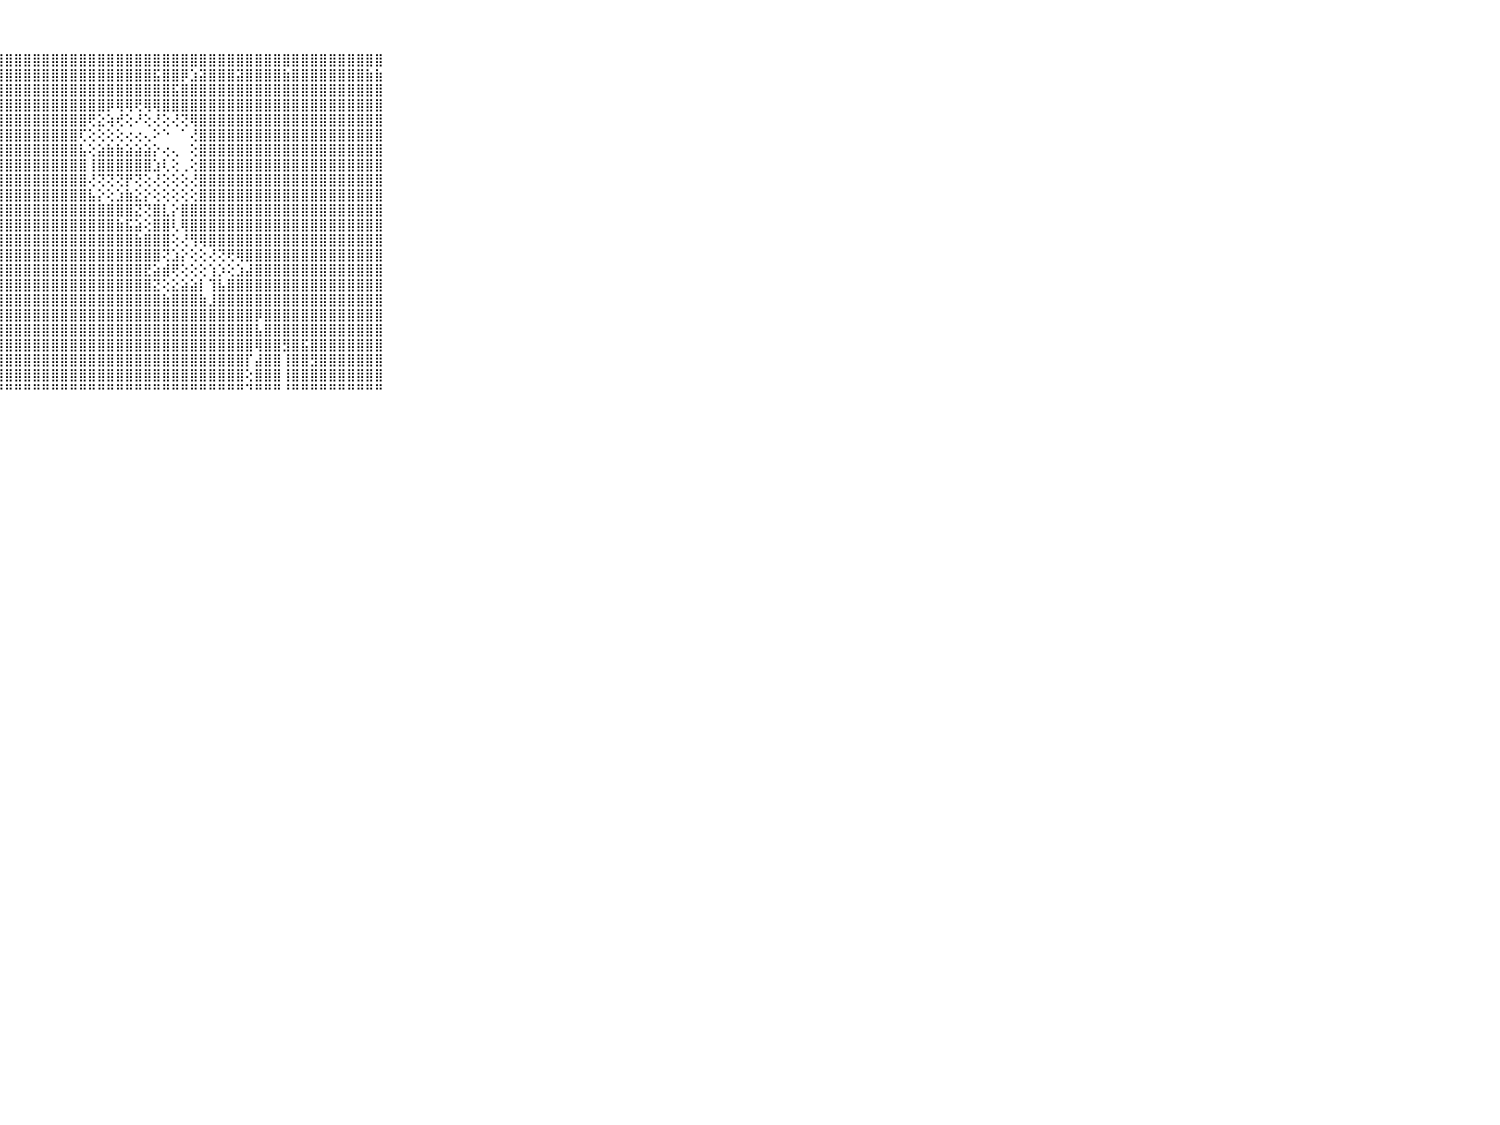

⠀⠀⠀⠀⠀⠀⠀⠀⠀⠀⠀⢸⡿⢿⢹⣿⣿⣿⣽⣿⣿⣿⣿⣿⣿⣿⣿⣿⣿⣿⣿⣿⣿⣿⣿⣿⣿⣿⣿⣿⣿⣿⣿⣿⣿⣿⣿⣿⣿⣿⣿⣿⣿⣿⣿⣿⣿⣿⣿⣿⣿⣿⣿⣿⣿⣿⣿⣿⣿⠀⠀⠀⠀⠀⠀⠀⠀⠀⠀⠀⠀
⠀⠀⠀⠀⠀⠀⠀⠀⠀⠀⠀⣸⣯⣽⣽⣿⣿⣿⣿⣿⣿⣿⣿⣿⣿⣿⣿⣿⣿⣿⣿⣿⣿⣿⣿⣿⣿⣿⣿⣿⣿⣿⣿⣿⣯⣿⣿⡿⣱⣽⣿⣿⣿⣽⣿⣿⣿⣿⣷⣿⣿⣿⣿⣿⣿⣿⣿⣷⣷⠀⠀⠀⠀⠀⠀⠀⠀⠀⠀⠀⠀
⠀⠀⠀⠀⠀⠀⠀⠀⠀⠀⠀⢸⣿⣿⣿⣿⣿⣿⣿⣿⣿⣿⣿⣿⣿⣿⣿⣿⣿⣿⣿⣿⣿⣿⣿⣿⣿⣿⣿⣿⣿⣿⣿⣿⣿⣿⣯⣿⣿⣿⣿⣿⣿⣿⣿⣿⣿⣿⣿⣿⣿⣿⣿⣿⣿⣿⣿⣿⣿⠀⠀⠀⠀⠀⠀⠀⠀⠀⠀⠀⠀
⠀⠀⠀⠀⠀⠀⠀⠀⠀⠀⠀⢸⣿⣿⣿⣿⣿⣿⣿⣿⣿⣿⣿⣿⣿⣿⣿⣿⣿⣿⣿⣿⣿⣿⣿⣿⣿⣿⣿⡿⢿⢿⢟⢿⢿⣿⣿⣿⣿⣿⣿⣿⣿⣿⣿⣿⣿⣿⣿⣿⣿⣿⣿⣿⣿⣿⣿⣿⣿⠀⠀⠀⠀⠀⠀⠀⠀⠀⠀⠀⠀
⠀⠀⠀⠀⠀⠀⠀⠀⠀⠀⠀⢹⣿⣿⣿⣿⣿⣿⣿⣿⣿⣿⣿⣿⣿⣿⣿⣿⣿⣿⣿⣿⣿⣿⣿⣿⣿⢟⣕⢵⢞⢕⠜⢕⢜⢕⢜⢝⢿⣿⣿⣿⣿⣿⣿⣿⣿⣿⣿⣿⣿⣿⣿⣿⣿⣿⣿⣿⣿⠀⠀⠀⠀⠀⠀⠀⠀⠀⠀⠀⠀
⠀⠀⠀⠀⠀⠀⠀⠀⠀⠀⠀⣿⣿⣿⣿⣿⣿⣿⣿⣿⣿⣿⣿⣿⣿⣿⣿⣿⣿⣿⣿⣿⣿⣿⣿⣿⢏⢕⢕⢕⢕⢔⢔⢄⠕⠑⠀⠁⢜⣿⣿⣿⣿⣿⣿⣿⣿⣿⣿⣿⣿⣿⣿⣿⣿⣿⣿⣿⣿⠀⠀⠀⠀⠀⠀⠀⠀⠀⠀⠀⠀
⠀⠀⠀⠀⠀⠀⠀⠀⠀⠀⠀⣿⣿⣿⣿⣿⣿⣿⣿⣿⣿⣿⣿⣿⣿⣿⣿⣿⣿⣿⣿⣿⣿⣿⣿⣿⣧⢕⣵⣷⣷⣵⣵⣵⡕⢔⢄⠀⢕⣿⣿⣿⣿⣿⣿⣿⣿⣿⣿⣿⣿⣿⣿⣿⣿⣿⣿⣿⣿⠀⠀⠀⠀⠀⠀⠀⠀⠀⠀⠀⠀
⠀⠀⠀⠀⠀⠀⠀⠀⠀⠀⠀⣿⣿⣿⣿⣿⣿⣿⣿⣿⣿⣿⣿⣿⣿⣿⣿⣿⣿⣿⣿⣿⣿⣿⣿⣿⣿⢸⣿⣿⣿⣿⣿⣿⣱⢇⢕⢀⢕⣿⣿⣿⣿⣿⣿⣿⣿⣿⣿⣿⣿⣿⣿⣿⣿⣿⣿⣿⣿⠀⠀⠀⠀⠀⠀⠀⠀⠀⠀⠀⠀
⠀⠀⠀⠀⠀⠀⠀⠀⠀⠀⠀⢹⣿⣿⣿⣿⣿⣿⣿⣿⣿⣿⣿⣿⣿⣿⣿⣿⣿⣿⣿⣿⣿⣿⣿⣿⣿⢜⢝⢝⢝⡟⢝⢕⢜⢕⢕⢕⢜⣿⣿⣿⣿⣿⣿⣿⣿⣿⣿⣿⣿⣿⣿⣿⣿⣿⣿⣿⣿⠀⠀⠀⠀⠀⠀⠀⠀⠀⠀⠀⠀
⠀⠀⠀⠀⠀⠀⠀⠀⠀⠀⠀⢸⣿⣿⣿⣿⣿⣿⣿⣿⣿⣿⣿⣿⣿⣿⣿⣿⣿⣿⣿⣿⣿⣿⣿⣿⣿⣧⡕⢕⣱⣷⣕⡕⢕⢕⢕⢕⢕⣿⣿⣿⣿⣿⣿⣿⣿⣿⣿⣿⣿⣿⣿⣿⣿⣿⣿⣿⣿⠀⠀⠀⠀⠀⠀⠀⠀⠀⠀⠀⠀
⠀⠀⠀⠀⠀⠀⠀⠀⠀⠀⠀⢸⣿⣽⣿⣿⣿⣿⣿⣿⣿⣿⣿⣿⣿⣿⣿⣿⣿⣿⣿⣿⣿⣿⣿⣿⣿⣿⣿⣿⣿⣿⣝⢝⣿⣇⡕⣿⣿⣿⣿⣿⣿⣿⣿⣿⣿⣿⣿⣿⣿⣿⣿⣿⣿⣿⣿⣿⣿⠀⠀⠀⠀⠀⠀⠀⠀⠀⠀⠀⠀
⠀⠀⠀⠀⠀⠀⠀⠀⠀⠀⠀⢸⣿⣿⣿⣿⣿⣿⣿⣿⣿⣿⣿⣿⣿⣿⣿⣿⣿⣿⣿⣿⣿⣿⣿⣿⣿⣿⣿⣿⣷⣯⣵⢕⣿⣿⢇⢿⣿⣿⣿⣿⣿⣿⣿⣿⣿⣿⣿⣿⣿⣿⣿⣿⣿⣿⣿⣿⣿⠀⠀⠀⠀⠀⠀⠀⠀⠀⠀⠀⠀
⠀⠀⠀⠀⠀⠀⠀⠀⠀⠀⠀⢸⣷⣿⣿⣿⣿⣿⣿⣿⣿⣿⣿⣿⣿⣿⣿⣿⣿⣿⣿⣿⣿⣿⣿⣿⣿⣿⣿⣿⣿⣿⣷⣿⣿⣿⢕⢜⢻⢿⣿⣿⣿⣿⣿⣿⣿⣿⣿⣿⣿⣿⣿⣿⣿⣿⣿⣿⣿⠀⠀⠀⠀⠀⠀⠀⠀⠀⠀⠀⠀
⠀⠀⠀⠀⠀⠀⠀⠀⠀⠀⠀⢸⣿⣿⣿⣿⣿⣿⣿⣿⣿⣿⣿⣿⣿⣿⣿⣿⣿⣿⣿⣿⣿⣿⣿⣿⣿⣿⣿⣿⣿⣿⣿⣿⣿⢝⣱⡕⢕⢕⢜⢝⢟⢿⣿⣿⣿⣿⣿⣿⣿⣿⣿⣿⣿⣿⣿⣿⣿⠀⠀⠀⠀⠀⠀⠀⠀⠀⠀⠀⠀
⠀⠀⠀⠀⠀⠀⠀⠀⠀⠀⠀⣿⣿⣿⣿⣿⣿⣿⣿⣿⣿⣿⣿⣿⣿⣿⣿⣿⣿⣿⣿⣿⣿⣿⣿⣿⣿⣿⣿⣿⣿⣿⣿⣟⣵⣾⢟⢕⢕⢕⢱⡱⢕⣱⣼⣿⣿⣿⣿⣿⣿⣿⣿⣿⣿⣿⣿⣿⣿⠀⠀⠀⠀⠀⠀⠀⠀⠀⠀⠀⠀
⠀⠀⠀⠀⠀⠀⠀⠀⠀⠀⠀⣿⣿⣿⣿⣿⣿⣿⣿⣿⣿⣿⣿⣿⣿⣿⣿⣿⣿⣿⣿⣿⣿⣿⣿⣿⣿⣿⣿⣿⣿⣿⣿⣿⣝⢕⣕⣵⣵⡇⢹⣧⣿⣿⣿⣿⣿⣿⣿⣿⣿⣿⣿⣿⣿⣿⣿⣿⣿⠀⠀⠀⠀⠀⠀⠀⠀⠀⠀⠀⠀
⠀⠀⠀⠀⠀⠀⠀⠀⠀⠀⠀⣿⣿⣿⣿⣿⣿⣿⣿⣿⣿⣿⣿⣿⣿⣿⣿⣿⣿⣿⣿⣿⣿⣿⣿⣿⣿⣿⣿⣿⣿⣿⣿⣿⣿⣷⣿⣿⣿⣷⣸⣿⣿⣿⣿⣿⣿⣿⣿⣿⣿⣿⣿⣿⣿⣿⣿⣿⣿⠀⠀⠀⠀⠀⠀⠀⠀⠀⠀⠀⠀
⠀⠀⠀⠀⠀⠀⠀⠀⠀⠀⠀⢿⣿⣿⣿⣿⣿⣿⣿⣿⣿⣿⣿⣿⣿⣿⣿⣿⣿⣿⣿⣿⣿⣿⣿⣿⣿⣿⣿⣿⣿⣿⣿⣿⣿⣿⣿⣿⣿⣿⣿⣿⣿⣿⣿⡿⣿⣿⣿⣿⣿⣿⣿⣿⣿⣿⣿⣿⣿⠀⠀⠀⠀⠀⠀⠀⠀⠀⠀⠀⠀
⠀⠀⠀⠀⠀⠀⠀⠀⠀⠀⠀⢸⣿⣿⣿⣿⣿⣿⣿⣿⣿⣿⣿⣿⣿⣿⣿⣿⣿⣿⣿⣿⣿⣿⣿⣿⣿⣿⣿⣿⣿⣿⣿⣿⣿⣿⣿⣿⣿⣿⣿⣿⣿⣿⣿⣧⣿⣿⣿⣿⣿⣿⣿⣿⣿⣿⣿⣿⣿⠀⠀⠀⠀⠀⠀⠀⠀⠀⠀⠀⠀
⠀⠀⠀⠀⠀⠀⠀⠀⠀⠀⠀⢸⣿⣿⣿⣿⣿⣿⣿⣿⣿⣿⣿⣿⣿⣿⣿⣿⣿⣿⣿⣿⣿⣿⣿⣿⣿⣿⣿⣿⣿⣿⣿⣿⣿⣿⣿⣿⣿⣿⣿⣿⣿⣿⣿⢿⣿⣿⣻⣿⣯⣿⣿⣿⣿⣿⣿⣿⣿⠀⠀⠀⠀⠀⠀⠀⠀⠀⠀⠀⠀
⠀⠀⠀⠀⠀⠀⠀⠀⠀⠀⠀⢸⣿⣿⣿⣿⣿⣿⣿⣿⣿⣿⣿⣿⣿⣿⣿⣿⣿⣿⣿⣿⣿⣿⣿⣿⣿⣿⣿⣿⣿⣿⣿⣿⣿⣿⣿⣿⣿⣿⣿⣿⣿⣿⡏⣼⣿⣿⢸⣿⣿⣻⣿⣿⣿⣿⣿⣿⣿⠀⠀⠀⠀⠀⠀⠀⠀⠀⠀⠀⠀
⠀⠀⠀⠀⠀⠀⠀⠀⠀⠀⠀⢸⣿⣿⣿⣿⣿⣿⣿⣿⣿⣿⣿⣿⣿⣿⣿⣿⣿⣿⣿⣿⣿⣿⣿⣿⣿⣿⣿⣿⣿⣿⣿⣿⣿⣿⣿⣿⣿⣿⣿⣿⣿⣿⢕⣿⣿⣿⢸⣿⣿⣿⣿⣿⣿⣿⣿⣿⣿⠀⠀⠀⠀⠀⠀⠀⠀⠀⠀⠀⠀
⠀⠀⠀⠀⠀⠀⠀⠀⠀⠀⠀⠑⠛⠛⠛⠛⠛⠛⠛⠛⠛⠛⠛⠛⠛⠛⠛⠛⠛⠛⠛⠛⠛⠛⠛⠛⠛⠛⠛⠛⠛⠛⠛⠛⠛⠛⠛⠛⠛⠛⠛⠛⠛⠛⠙⠛⠛⠛⠘⠛⠛⠛⠛⠛⠛⠛⠛⠛⠛⠀⠀⠀⠀⠀⠀⠀⠀⠀⠀⠀⠀